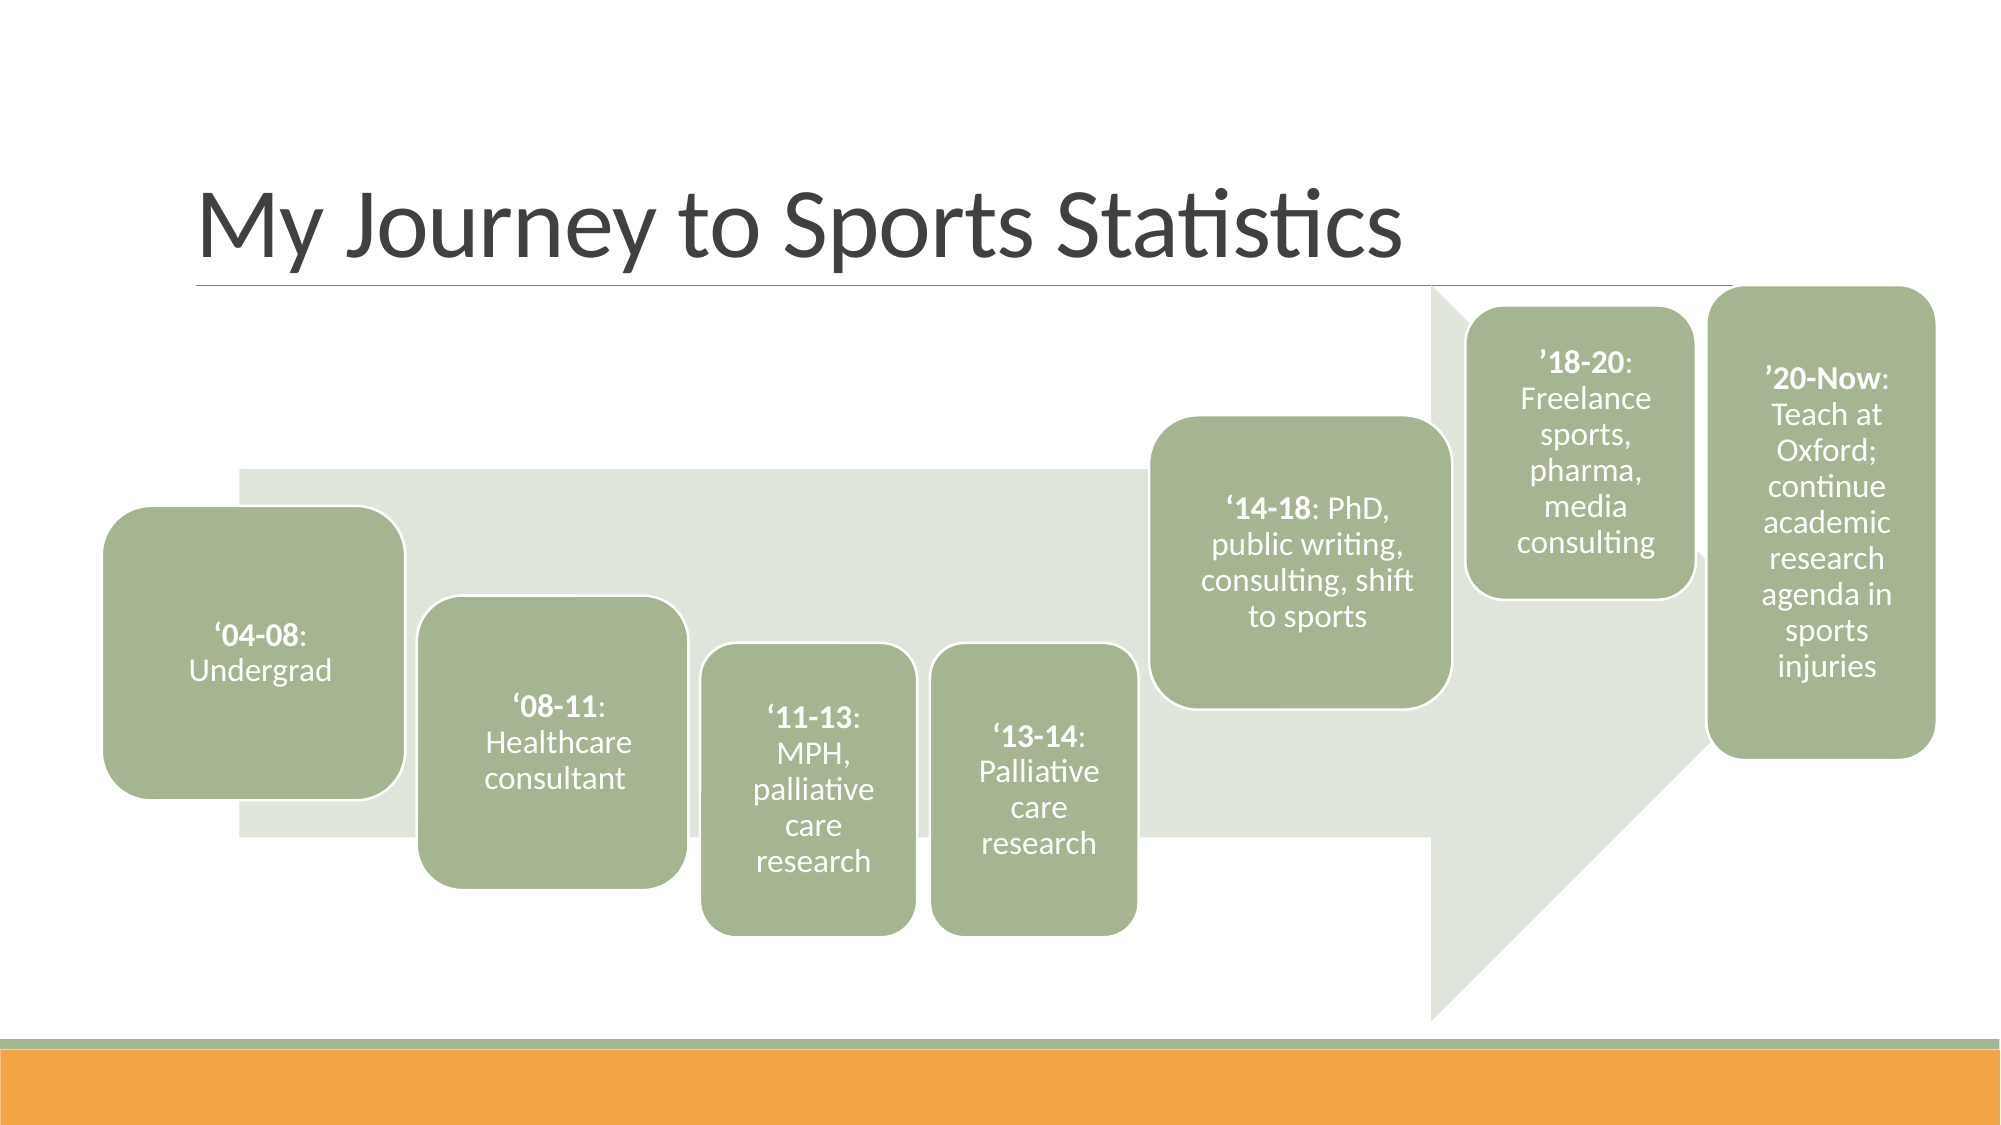

# My Journey to Sports Statistics
‘04-08: Undergrad
‘08-11: Healthcare consultant
‘11-13: MPH, palliative care research
‘13-14: Palliative care research
‘14-18: PhD, public writing, consulting, shift to sports
’18-20: Freelance sports, pharma, media consulting
’20-Now: Teach at Oxford; continue academic research agenda in sports injuries